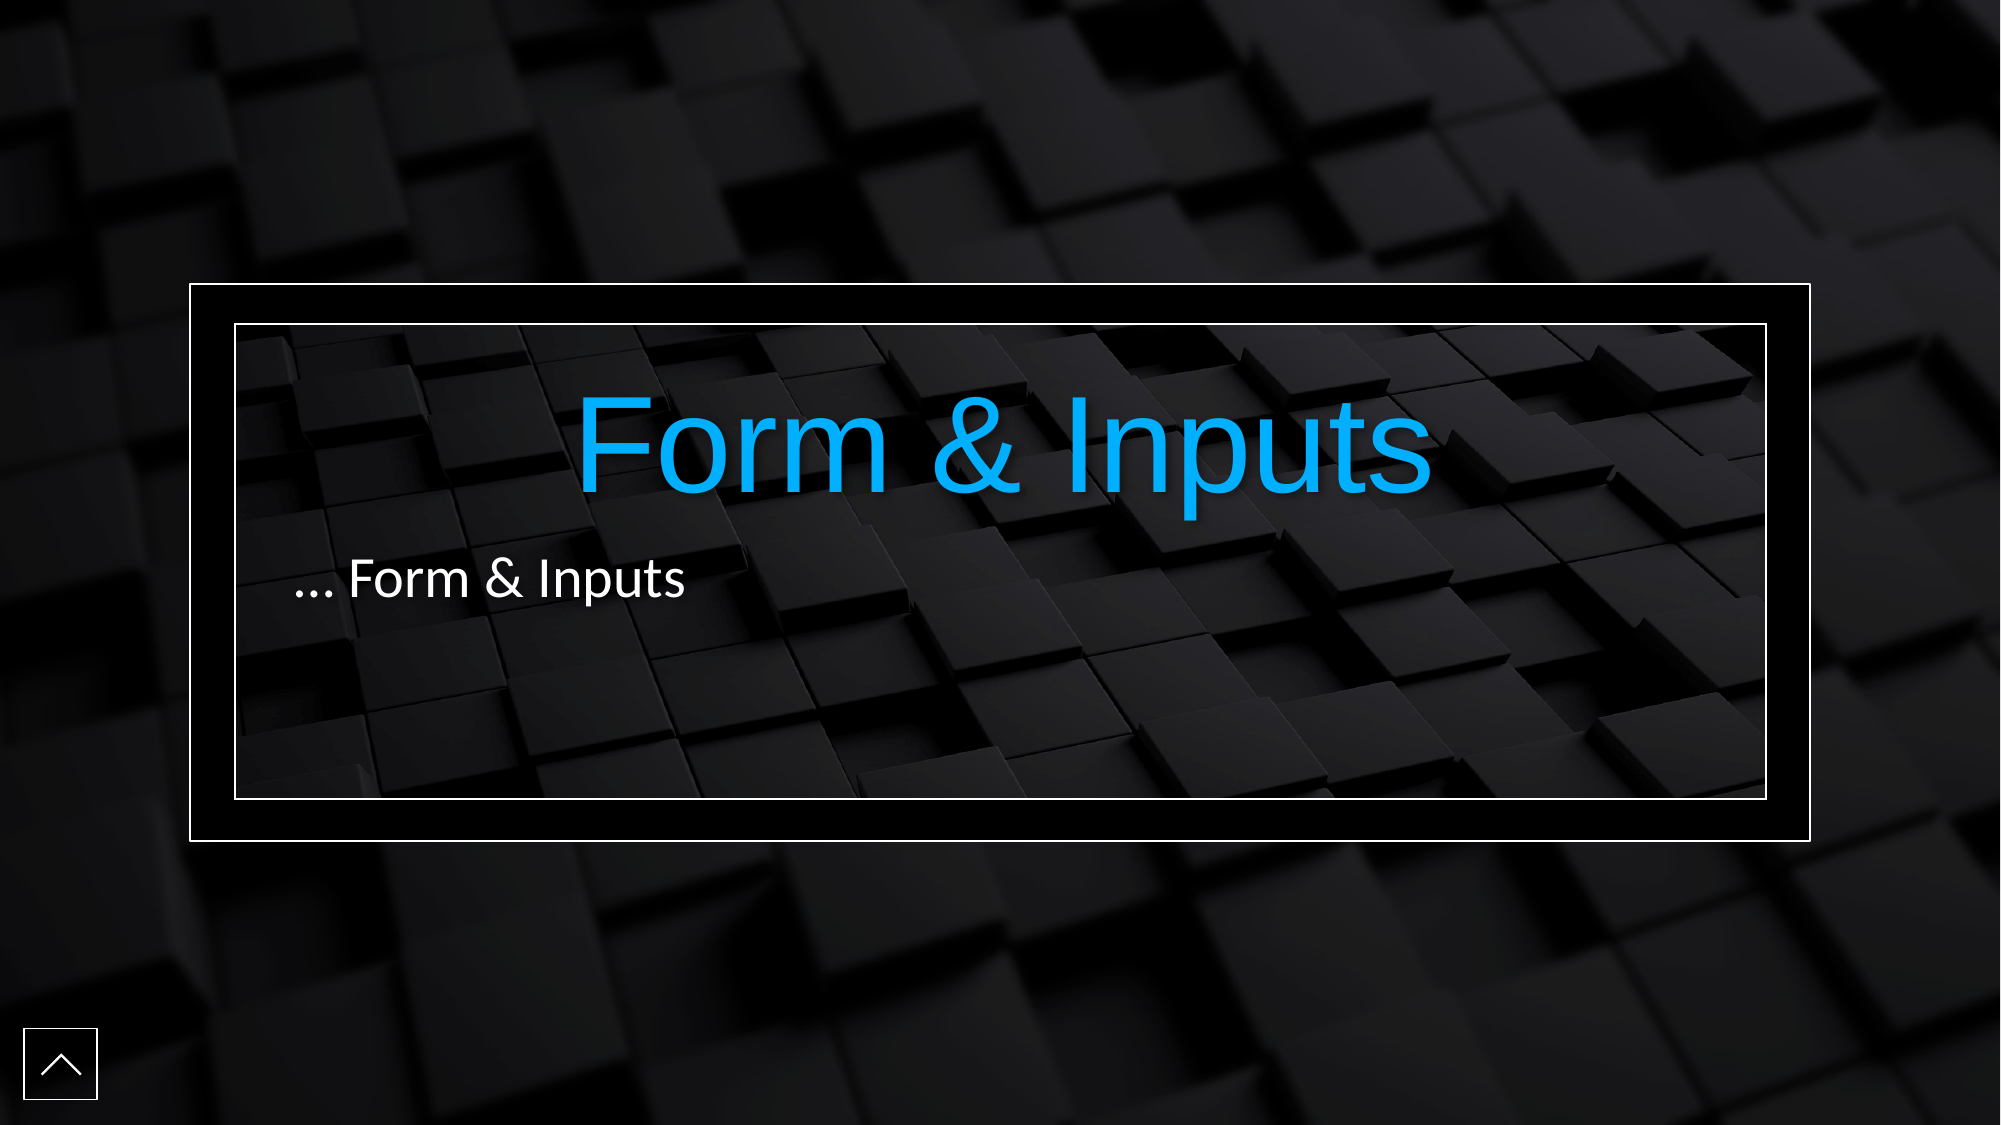

# Form & Inputs
Form & Inputs …